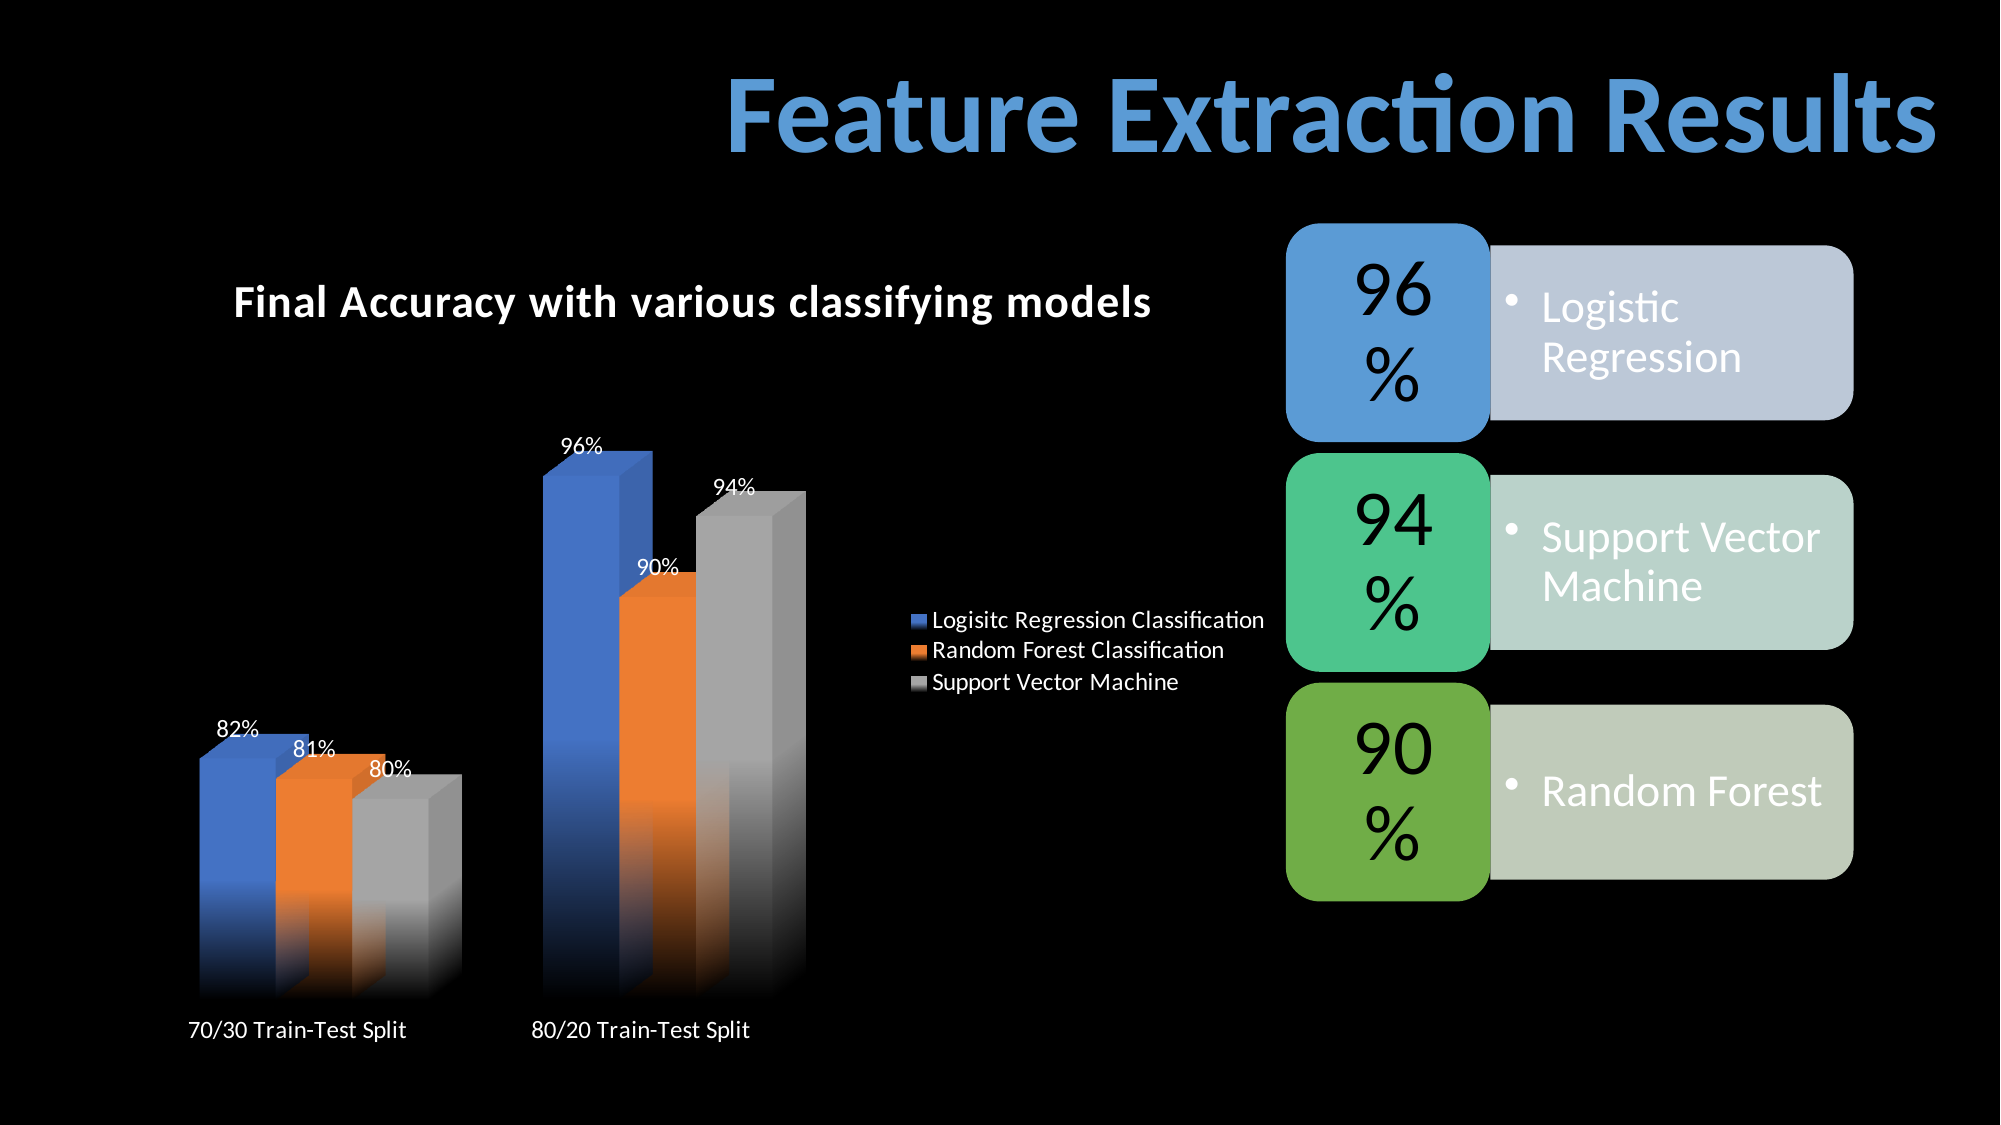

Feature Extraction Results
Logistic Regression
96%
Support Vector Machine
94%
Random Forest
90%

[unsupported chart]